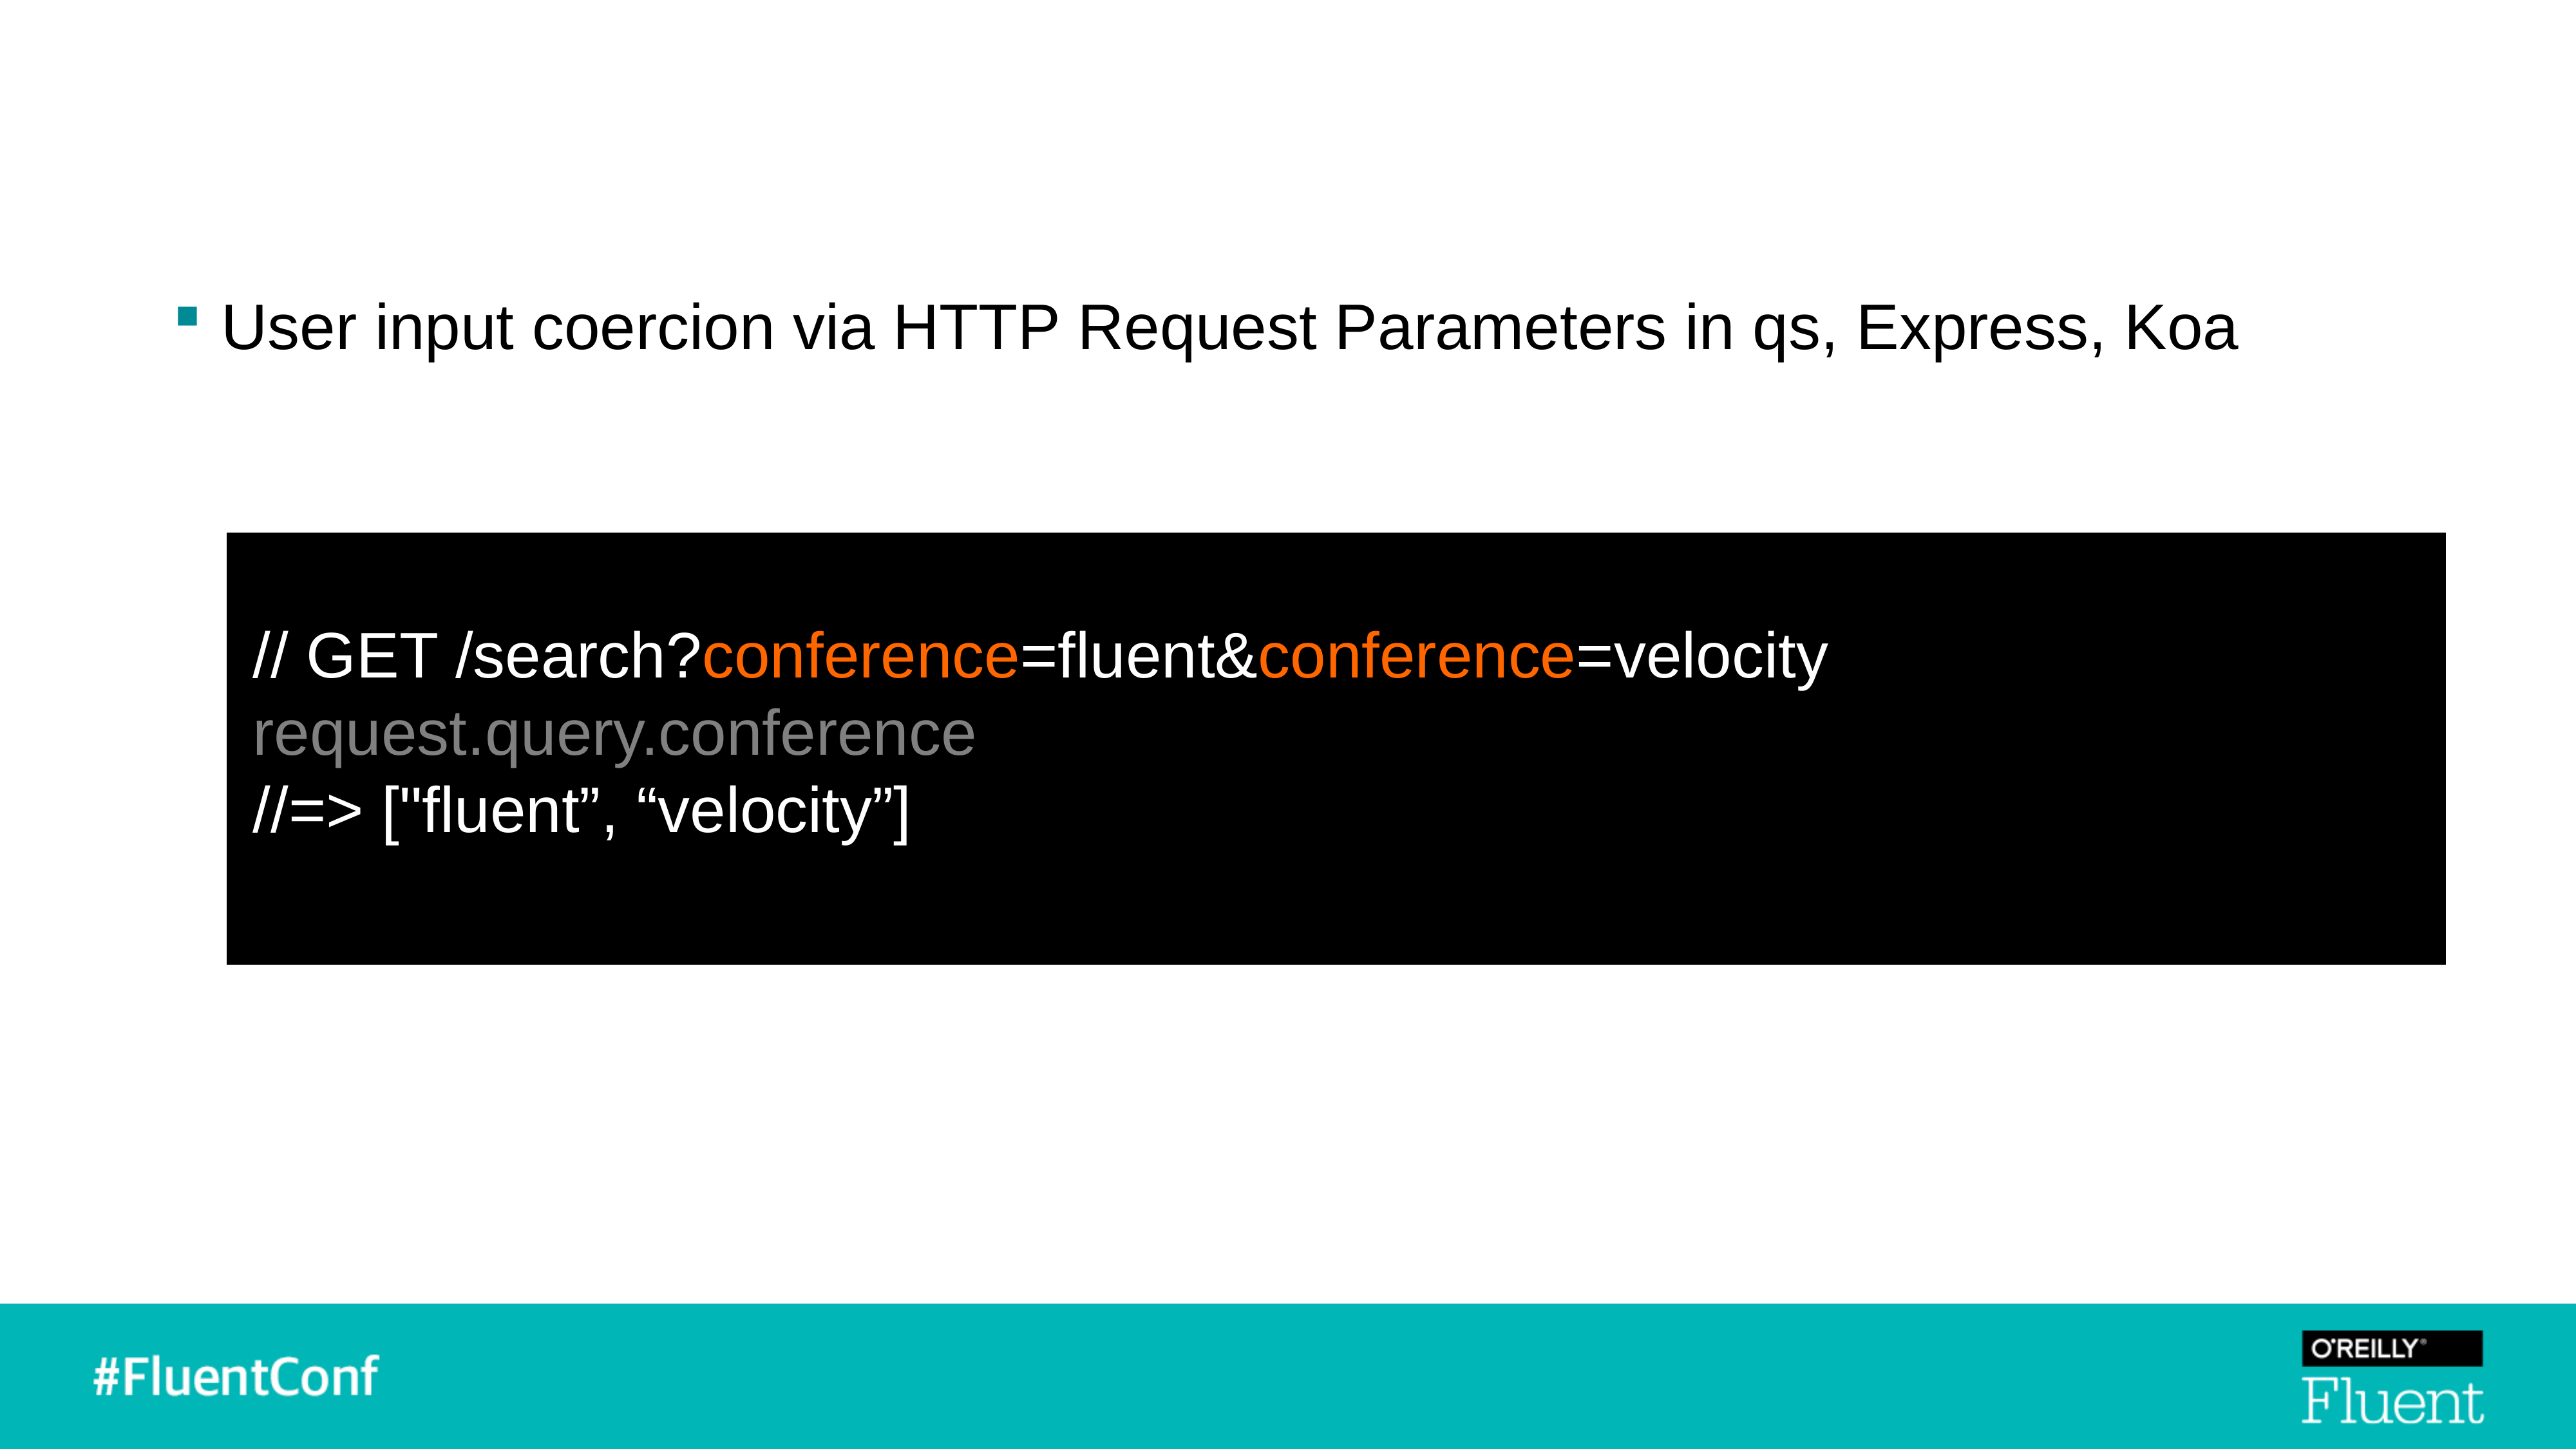

User input coercion via HTTP Request Parameters in qs, Express, Koa

 // GET /search?conference=fluent&conference=velocity
 request.query.conference
 //=> ["fluent”, “velocity”]